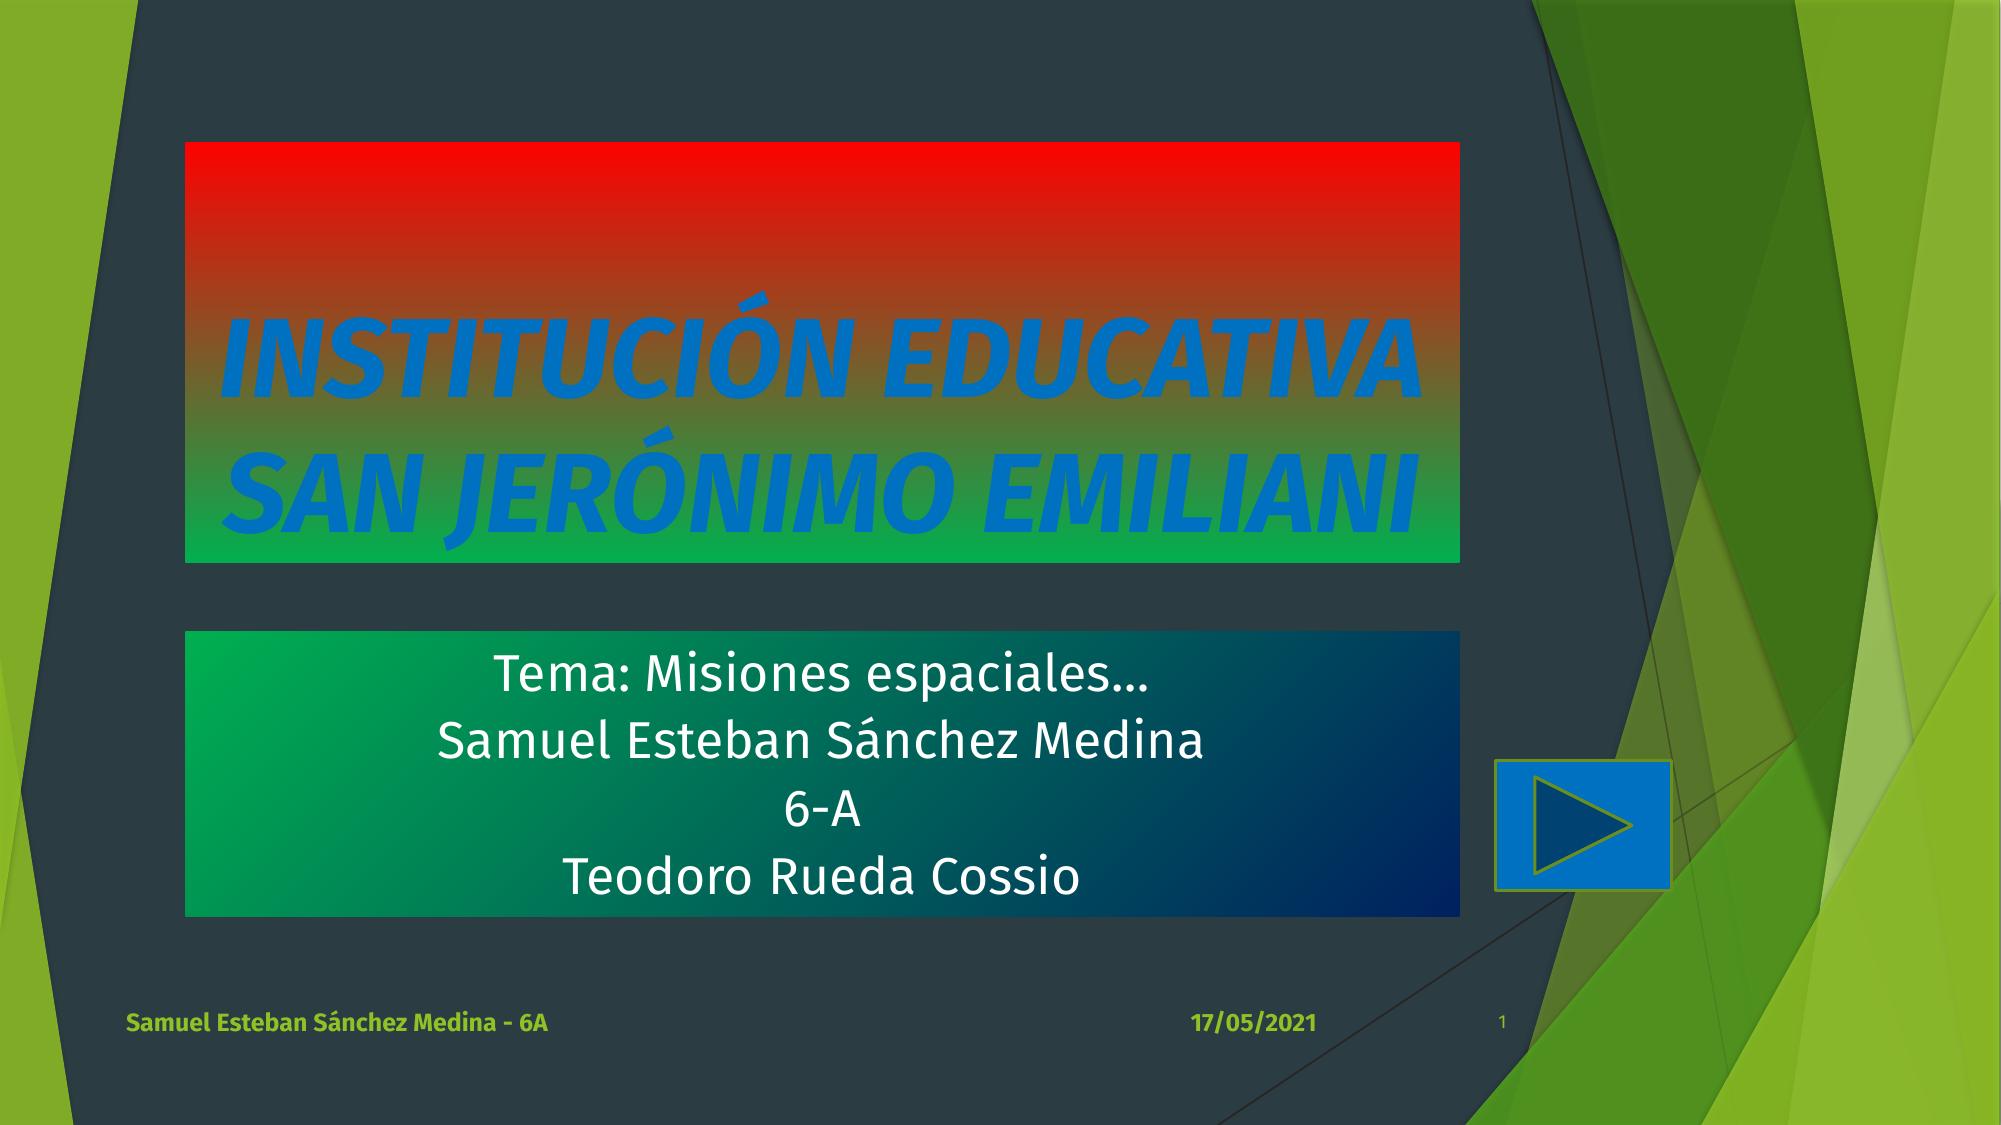

# INSTITUCIÓN EDUCATIVA SAN JERÓNIMO EMILIANI
Tema: Misiones espaciales…
Samuel Esteban Sánchez Medina
6-A
Teodoro Rueda Cossio

Samuel Esteban Sánchez Medina - 6A
17/05/2021
1